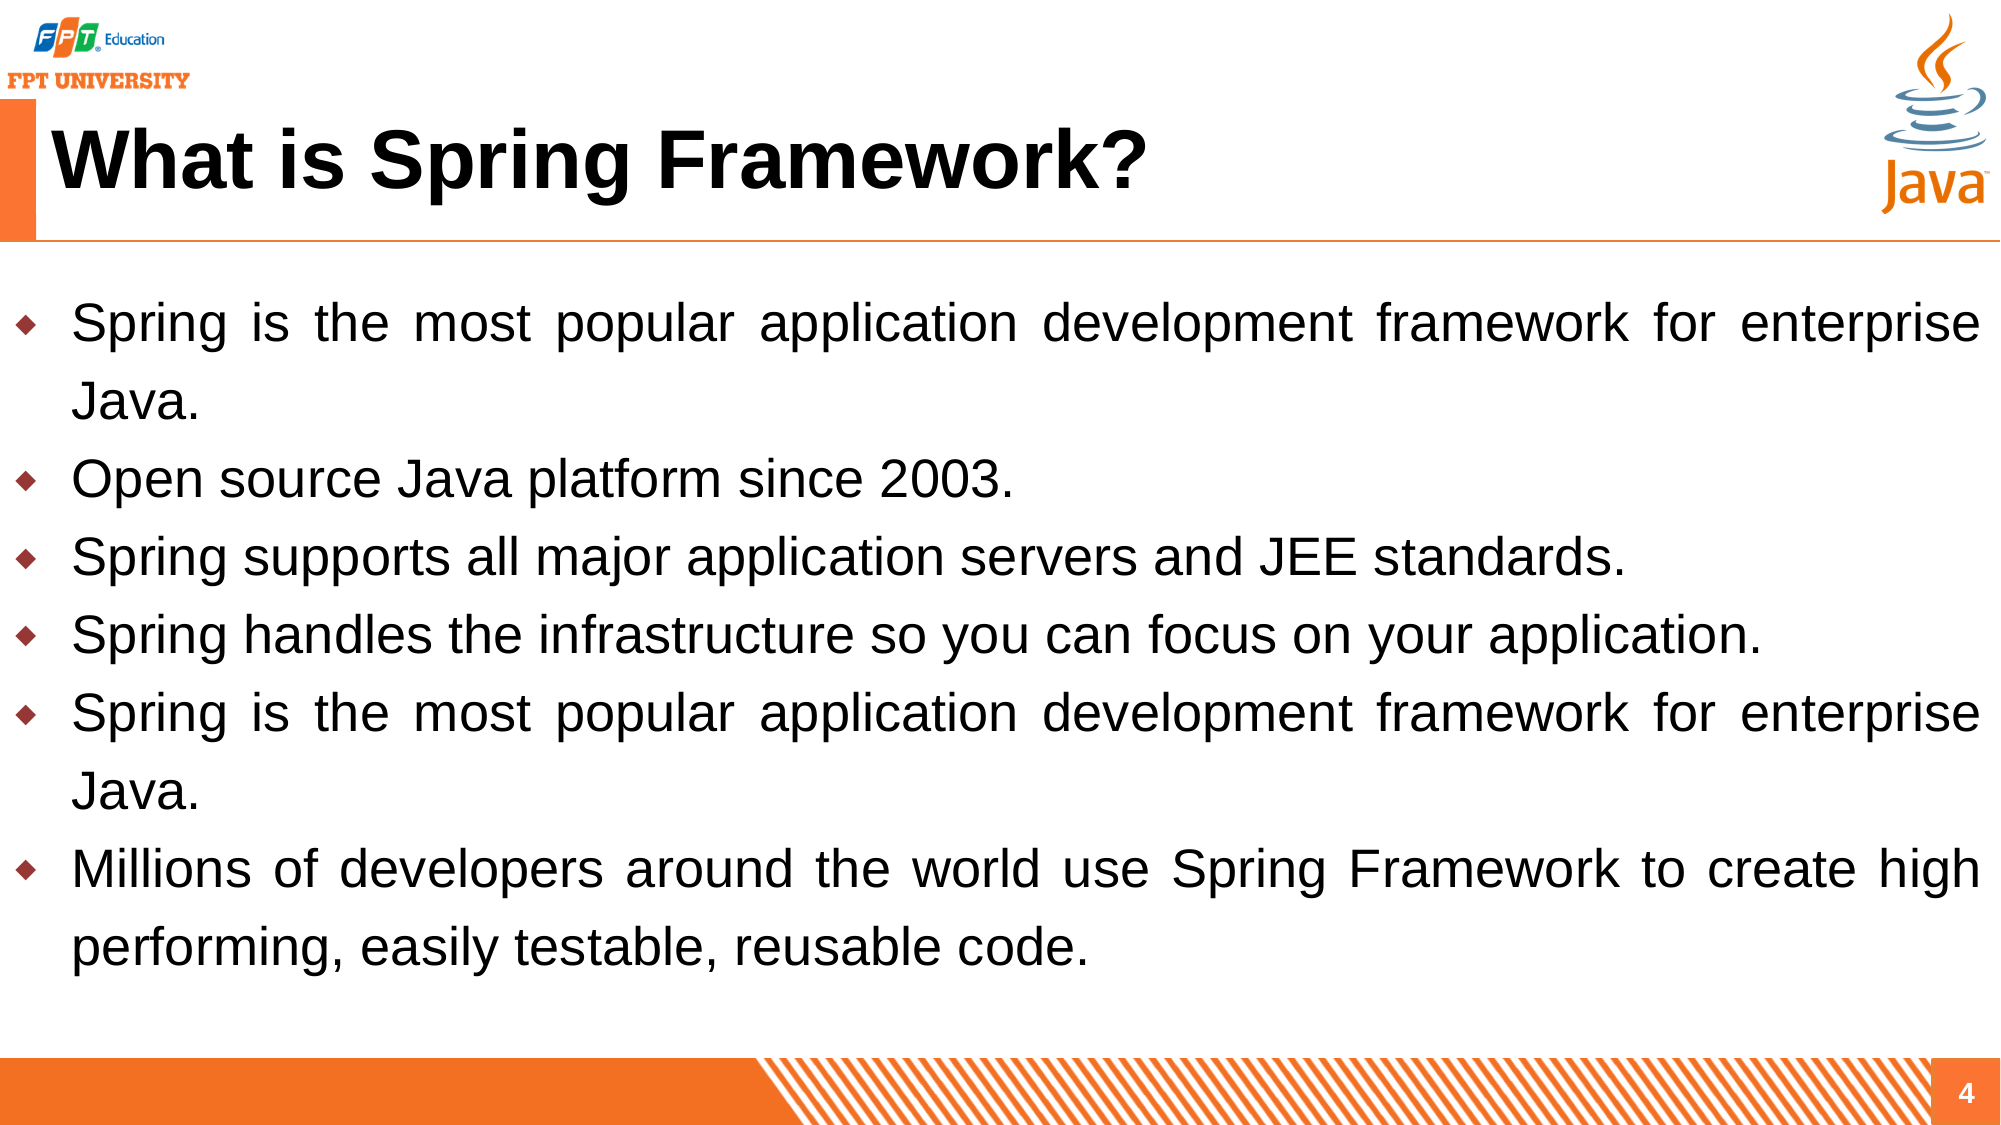

# What is Spring Framework?
Spring is the most popular application development framework for enterprise Java.
Open source Java platform since 2003.
Spring supports all major application servers and JEE standards.
Spring handles the infrastructure so you can focus on your application.
Spring is the most popular application development framework for enterprise Java.
Millions of developers around the world use Spring Framework to create high performing, easily testable, reusable code.

4